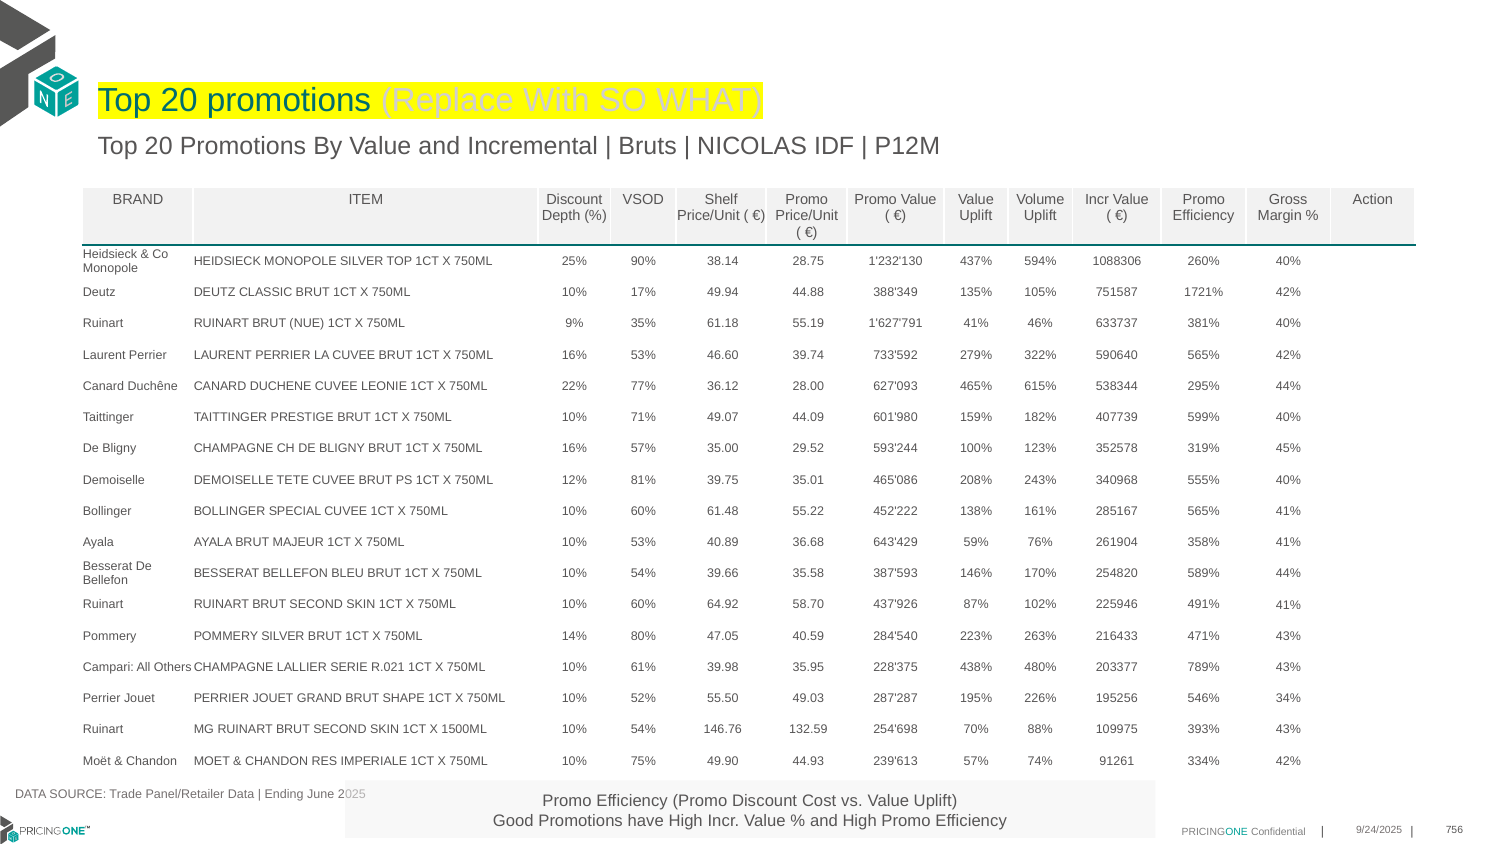

# Top 20 promotions (Replace With SO WHAT)
Top 20 Promotions By Value and Incremental | Bruts | NICOLAS IDF | P12M
| BRAND | ITEM | Discount Depth (%) | VSOD | Shelf Price/Unit ( €) | Promo Price/Unit ( €) | Promo Value ( €) | Value Uplift | Volume Uplift | Incr Value ( €) | Promo Efficiency | Gross Margin % | Action |
| --- | --- | --- | --- | --- | --- | --- | --- | --- | --- | --- | --- | --- |
| Heidsieck & Co Monopole | HEIDSIECK MONOPOLE SILVER TOP 1CT X 750ML | 25% | 90% | 38.14 | 28.75 | 1'232'130 | 437% | 594% | 1088306 | 260% | 40% |  |
| Deutz | DEUTZ CLASSIC BRUT 1CT X 750ML | 10% | 17% | 49.94 | 44.88 | 388'349 | 135% | 105% | 751587 | 1721% | 42% |  |
| Ruinart | RUINART BRUT (NUE) 1CT X 750ML | 9% | 35% | 61.18 | 55.19 | 1'627'791 | 41% | 46% | 633737 | 381% | 40% |  |
| Laurent Perrier | LAURENT PERRIER LA CUVEE BRUT 1CT X 750ML | 16% | 53% | 46.60 | 39.74 | 733'592 | 279% | 322% | 590640 | 565% | 42% |  |
| Canard Duchêne | CANARD DUCHENE CUVEE LEONIE 1CT X 750ML | 22% | 77% | 36.12 | 28.00 | 627'093 | 465% | 615% | 538344 | 295% | 44% |  |
| Taittinger | TAITTINGER PRESTIGE BRUT 1CT X 750ML | 10% | 71% | 49.07 | 44.09 | 601'980 | 159% | 182% | 407739 | 599% | 40% |  |
| De Bligny | CHAMPAGNE CH DE BLIGNY BRUT 1CT X 750ML | 16% | 57% | 35.00 | 29.52 | 593'244 | 100% | 123% | 352578 | 319% | 45% |  |
| Demoiselle | DEMOISELLE TETE CUVEE BRUT PS 1CT X 750ML | 12% | 81% | 39.75 | 35.01 | 465'086 | 208% | 243% | 340968 | 555% | 40% |  |
| Bollinger | BOLLINGER SPECIAL CUVEE 1CT X 750ML | 10% | 60% | 61.48 | 55.22 | 452'222 | 138% | 161% | 285167 | 565% | 41% |  |
| Ayala | AYALA BRUT MAJEUR 1CT X 750ML | 10% | 53% | 40.89 | 36.68 | 643'429 | 59% | 76% | 261904 | 358% | 41% |  |
| Besserat De Bellefon | BESSERAT BELLEFON BLEU BRUT 1CT X 750ML | 10% | 54% | 39.66 | 35.58 | 387'593 | 146% | 170% | 254820 | 589% | 44% |  |
| Ruinart | RUINART BRUT SECOND SKIN 1CT X 750ML | 10% | 60% | 64.92 | 58.70 | 437'926 | 87% | 102% | 225946 | 491% | 41% |  |
| Pommery | POMMERY SILVER BRUT 1CT X 750ML | 14% | 80% | 47.05 | 40.59 | 284'540 | 223% | 263% | 216433 | 471% | 43% |  |
| Campari: All Others | CHAMPAGNE LALLIER SERIE R.021 1CT X 750ML | 10% | 61% | 39.98 | 35.95 | 228'375 | 438% | 480% | 203377 | 789% | 43% |  |
| Perrier Jouet | PERRIER JOUET GRAND BRUT SHAPE 1CT X 750ML | 10% | 52% | 55.50 | 49.03 | 287'287 | 195% | 226% | 195256 | 546% | 34% |  |
| Ruinart | MG RUINART BRUT SECOND SKIN 1CT X 1500ML | 10% | 54% | 146.76 | 132.59 | 254'698 | 70% | 88% | 109975 | 393% | 43% |  |
| Moët & Chandon | MOET & CHANDON RES IMPERIALE 1CT X 750ML | 10% | 75% | 49.90 | 44.93 | 239'613 | 57% | 74% | 91261 | 334% | 42% |  |
DATA SOURCE: Trade Panel/Retailer Data | Ending June 2025
Promo Efficiency (Promo Discount Cost vs. Value Uplift)
Good Promotions have High Incr. Value % and High Promo Efficiency

9/24/2025
756